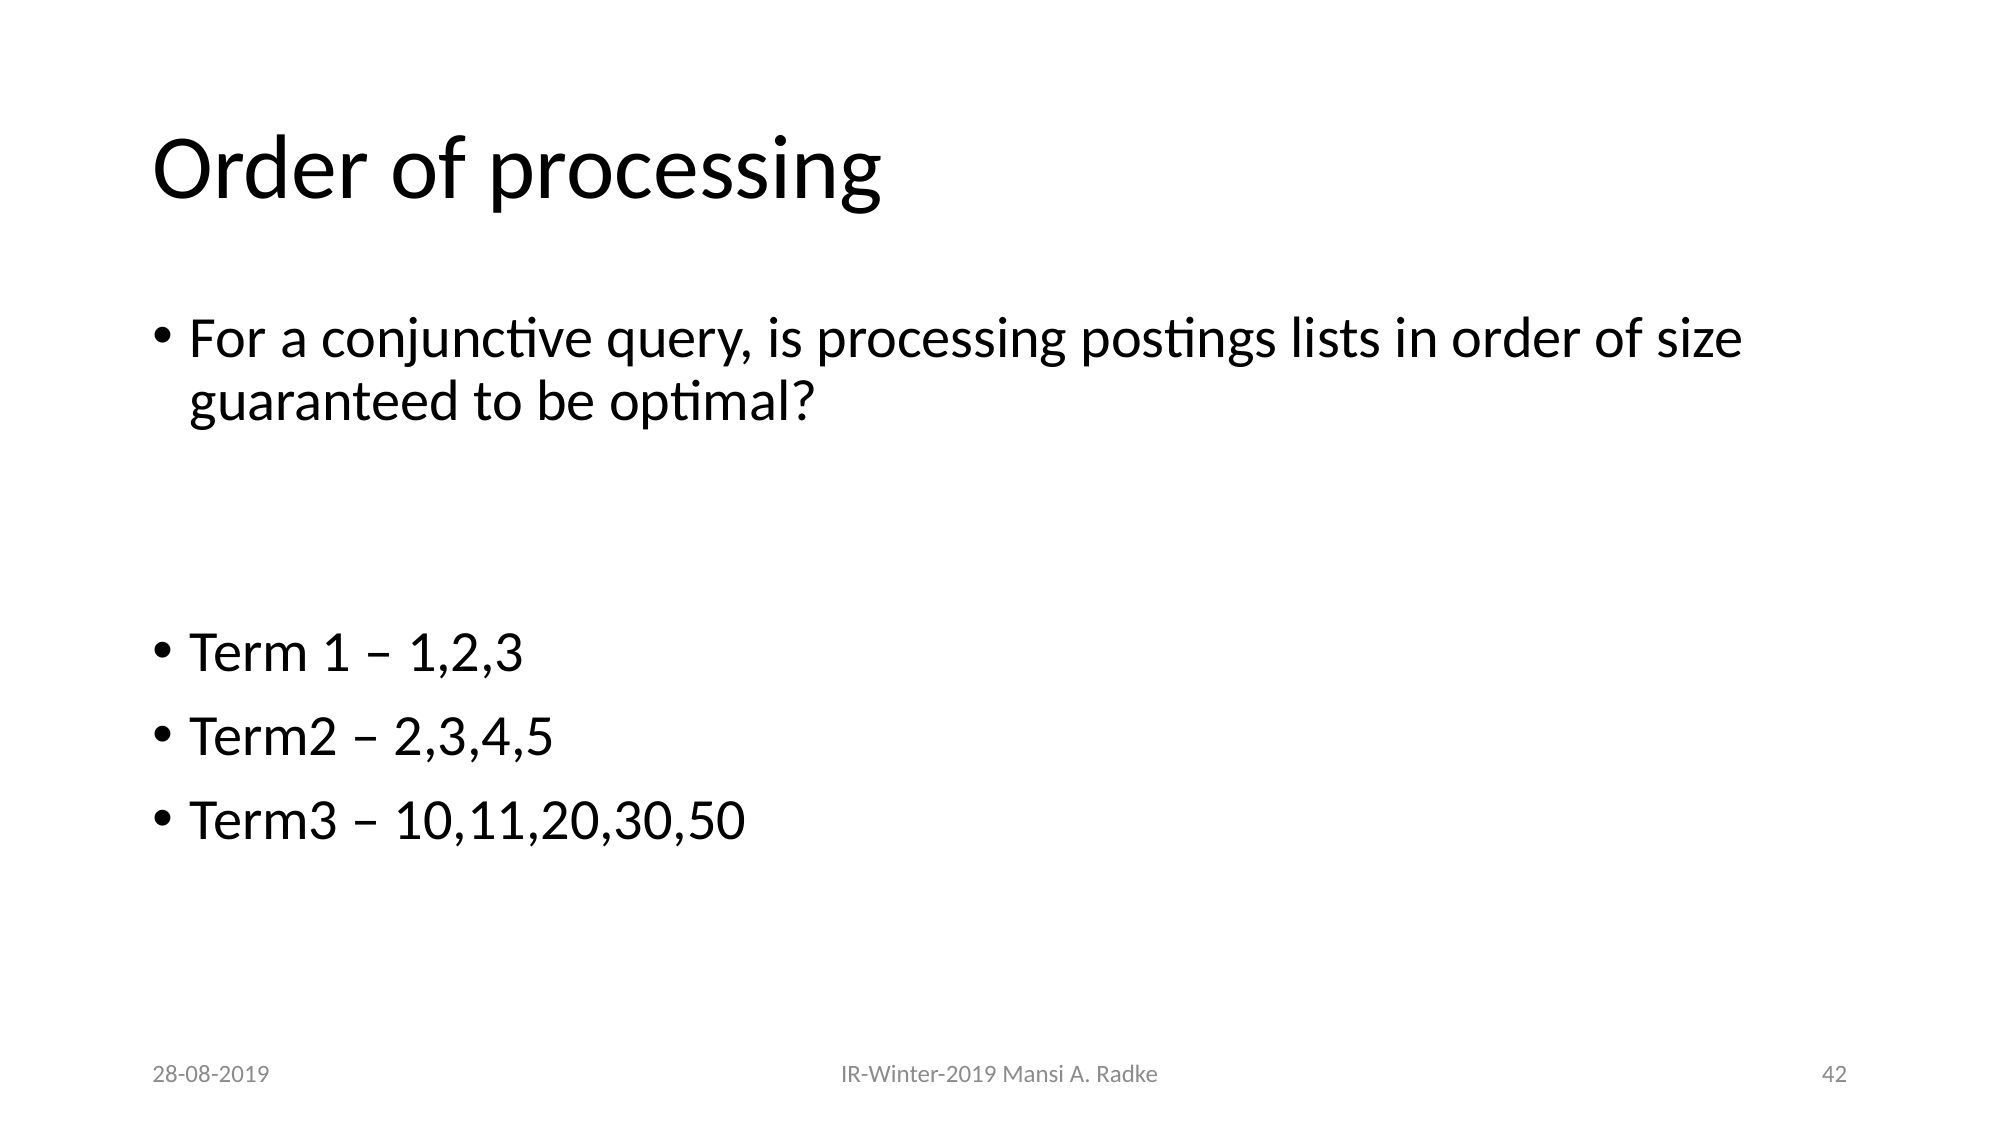

# Order of processing
For a conjunctive query, is processing postings lists in order of size guaranteed to be optimal?

Term 1 – 1,2,3
Term2 – 2,3,4,5
Term3 – 10,11,20,30,50

28-08-2019
IR-Winter-2019 Mansi A. Radke
42